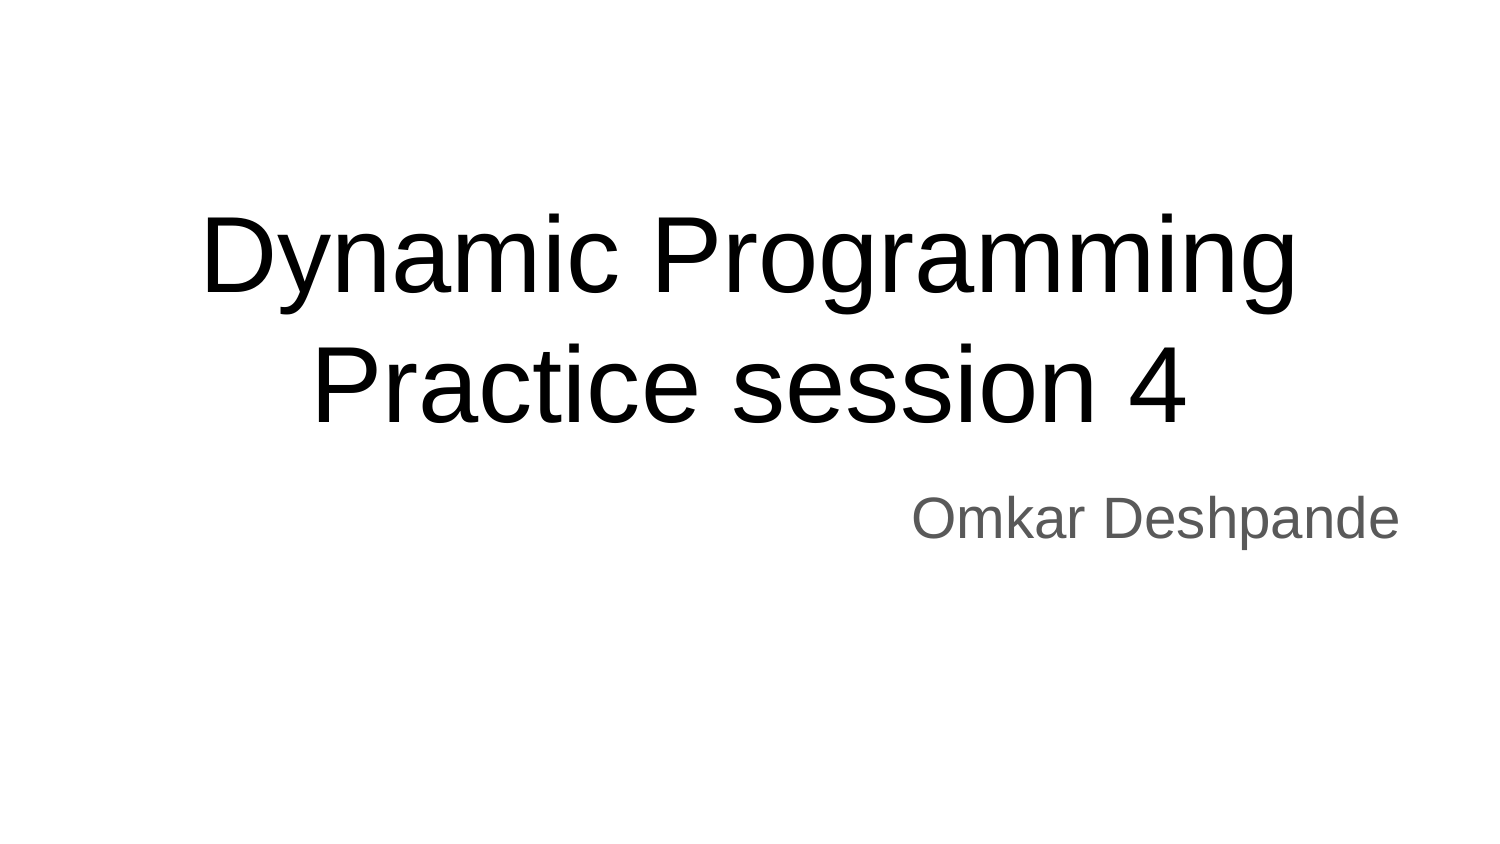

# Dynamic Programming
Practice session 4
                                                  Omkar Deshpande